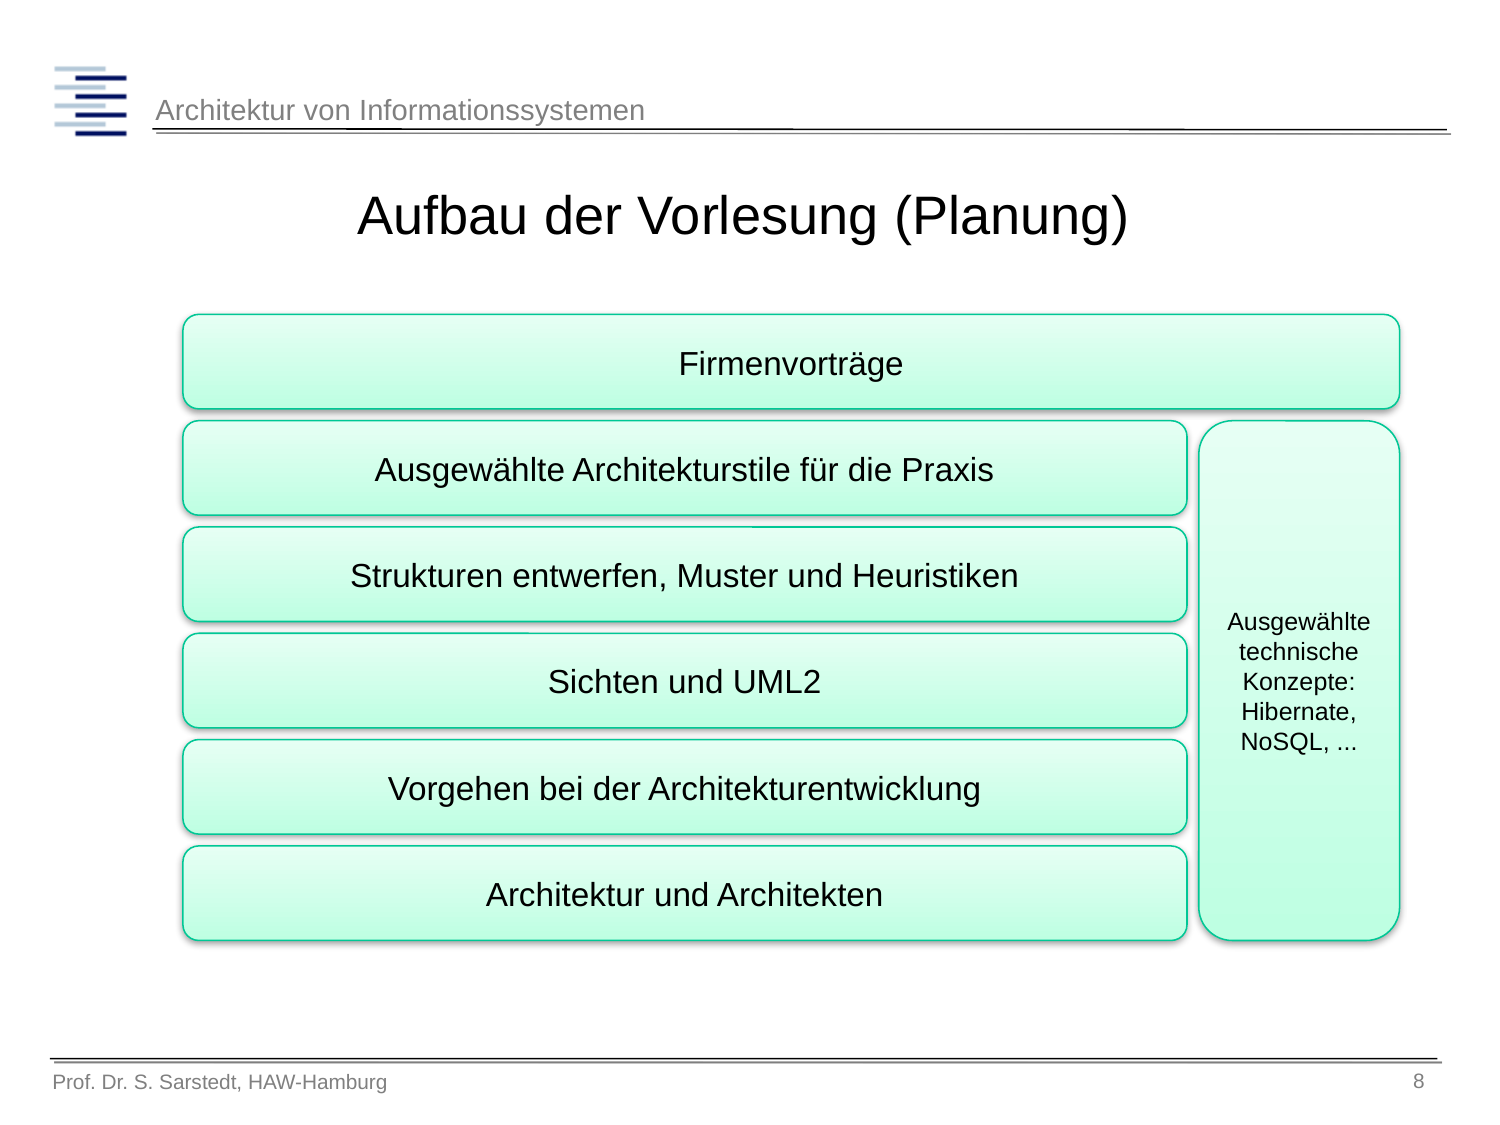

# Aufbau der Vorlesung (Planung)
Firmenvorträge
Ausgewählte Architekturstile für die Praxis
Ausgewählte technische Konzepte: Hibernate, NoSQL, ...
Strukturen entwerfen, Muster und Heuristiken
Sichten und UML2
Vorgehen bei der Architekturentwicklung
Architektur und Architekten